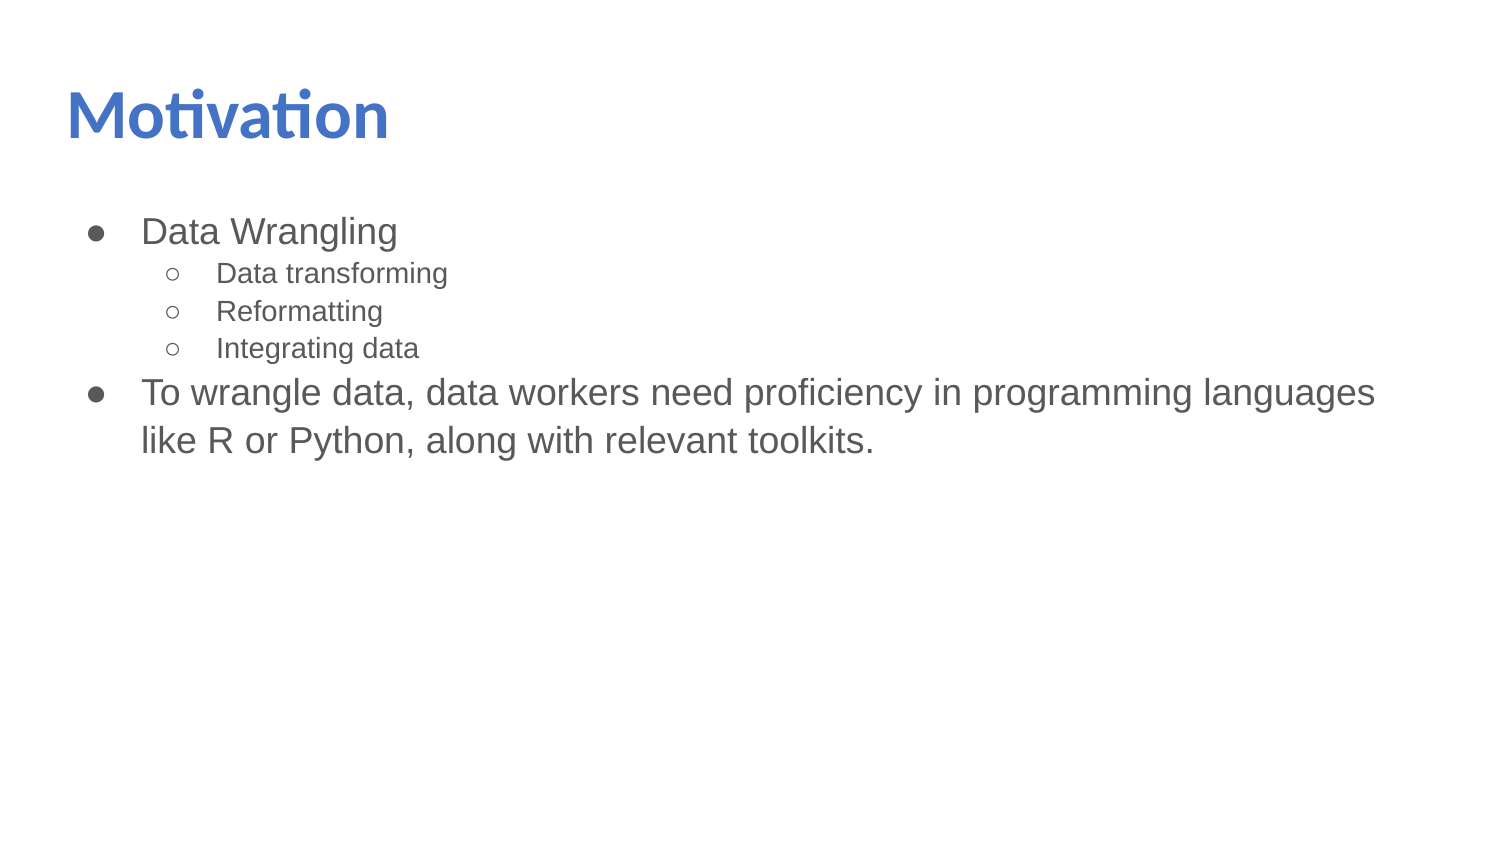

# Motivation

Data Wrangling
Data transforming
Reformatting
Integrating data
To wrangle data, data workers need proficiency in programming languages like R or Python, along with relevant toolkits.